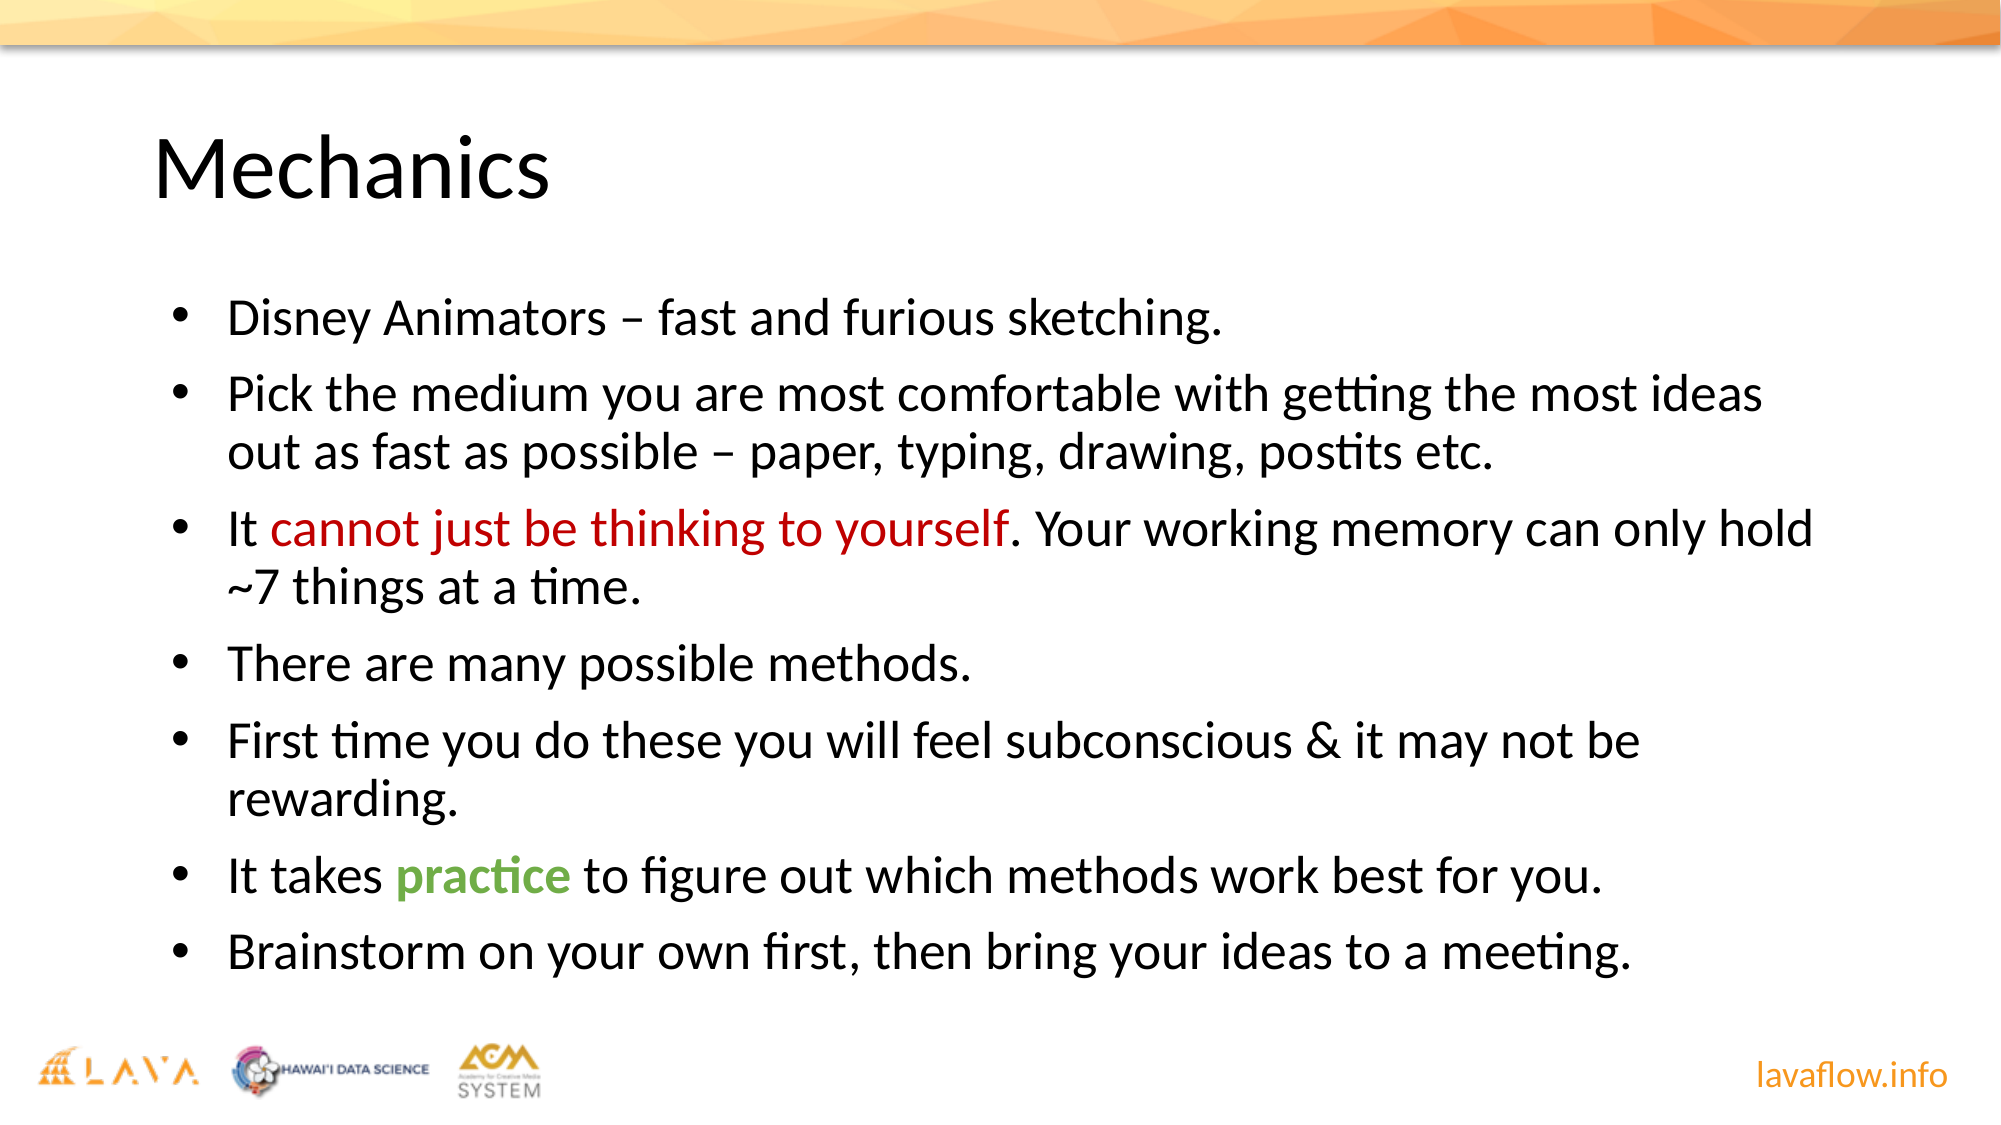

# Mechanics
Disney Animators – fast and furious sketching.
Pick the medium you are most comfortable with getting the most ideas out as fast as possible – paper, typing, drawing, postits etc.
It cannot just be thinking to yourself. Your working memory can only hold ~7 things at a time.
There are many possible methods.
First time you do these you will feel subconscious & it may not be rewarding.
It takes practice to figure out which methods work best for you.
Brainstorm on your own first, then bring your ideas to a meeting.